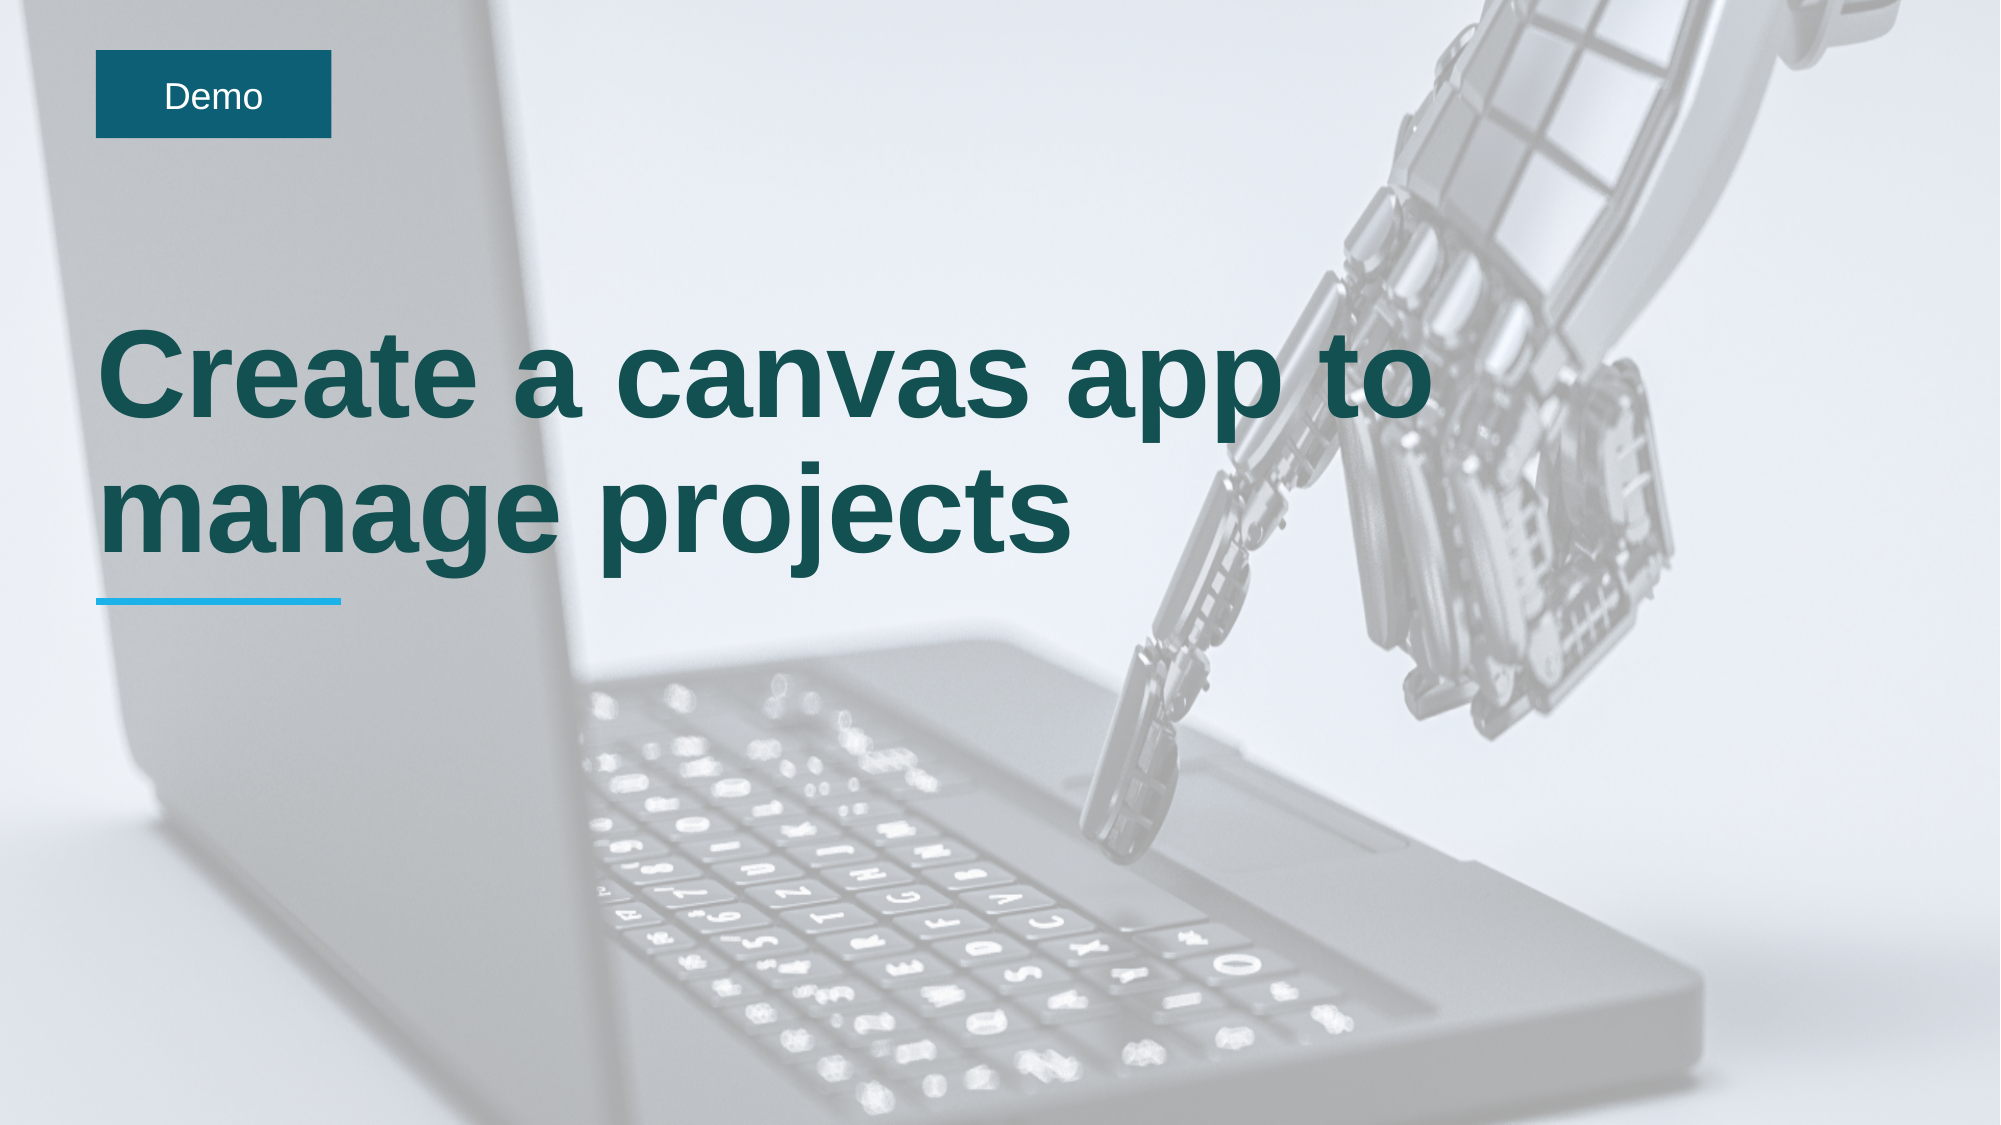

# Create a canvas app to manage projects